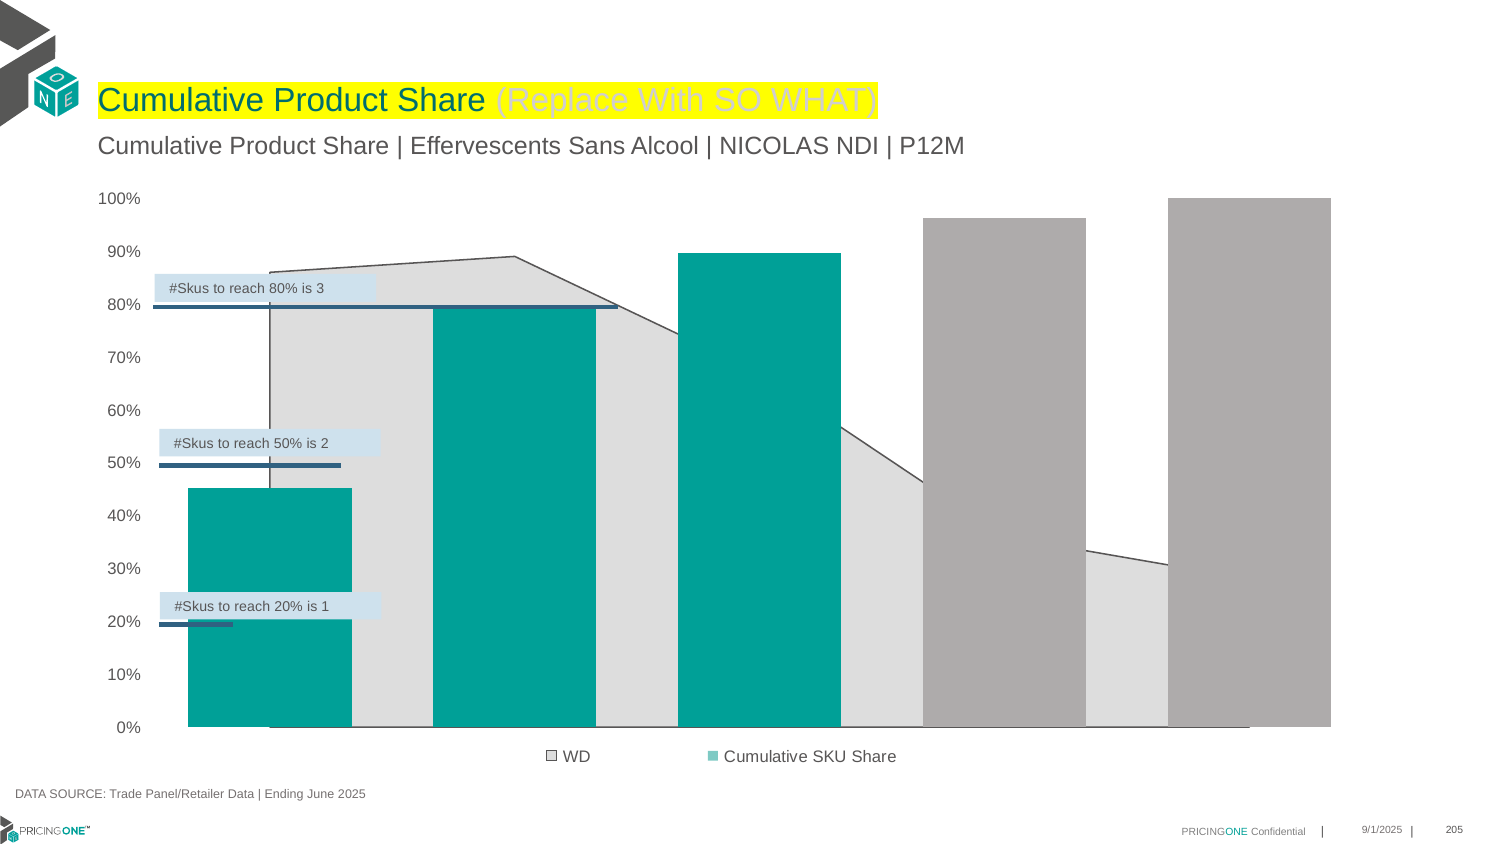

# Cumulative Product Share (Replace With SO WHAT)
Cumulative Product Share | Effervescents Sans Alcool | NICOLAS NDI | P12M

### Chart

| Category | WD | Cumulative SKU Share |
|---|---|---|
| De Chanceny | 0.86 | 0.45213065515299417 |
| Lyre's | 0.89 | 0.7977285526562794 |
| All Others | 0.67 | 0.8964708090857895 |
| All Others | 0.36 | 0.9631124460296603 |
| All Others | 0.28 | 1.0 |
#Skus to reach 80% is 3
#Skus to reach 50% is 2
#Skus to reach 20% is 1
DATA SOURCE: Trade Panel/Retailer Data | Ending June 2025

9/1/2025
205